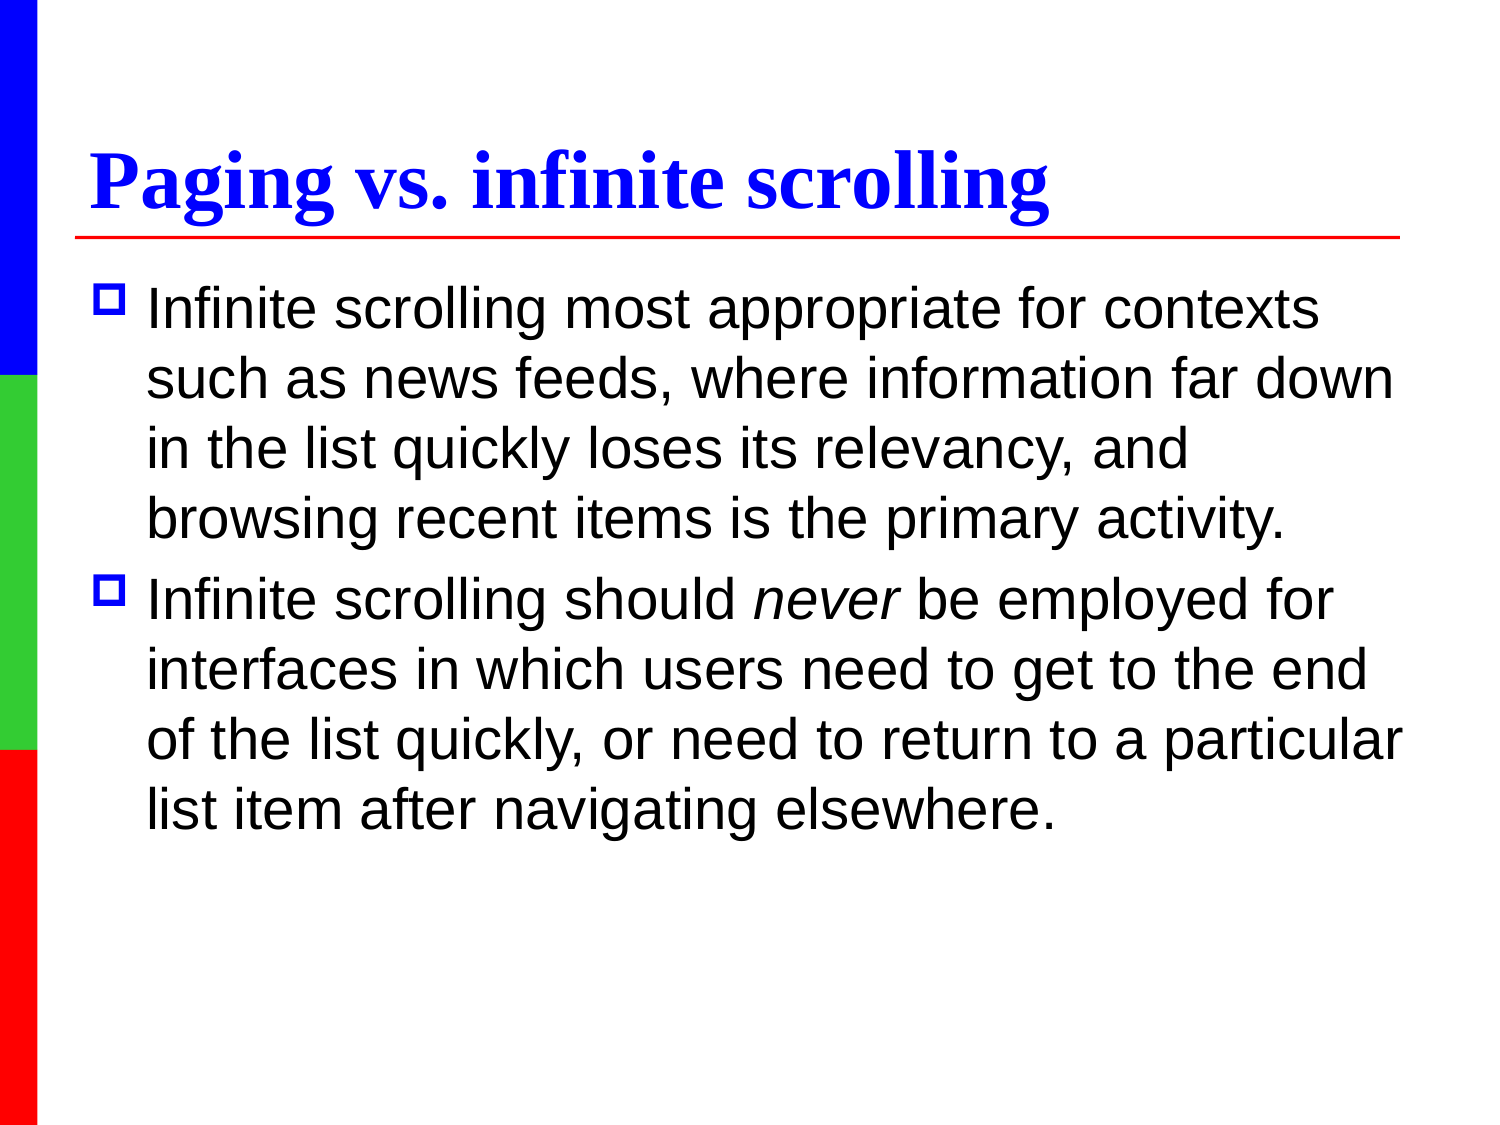

# Paging vs. infinite scrolling
Infinite scrolling most appropriate for contexts such as news feeds, where information far down in the list quickly loses its relevancy, and browsing recent items is the primary activity.
Infinite scrolling should never be employed for interfaces in which users need to get to the end of the list quickly, or need to return to a particular list item after navigating elsewhere.